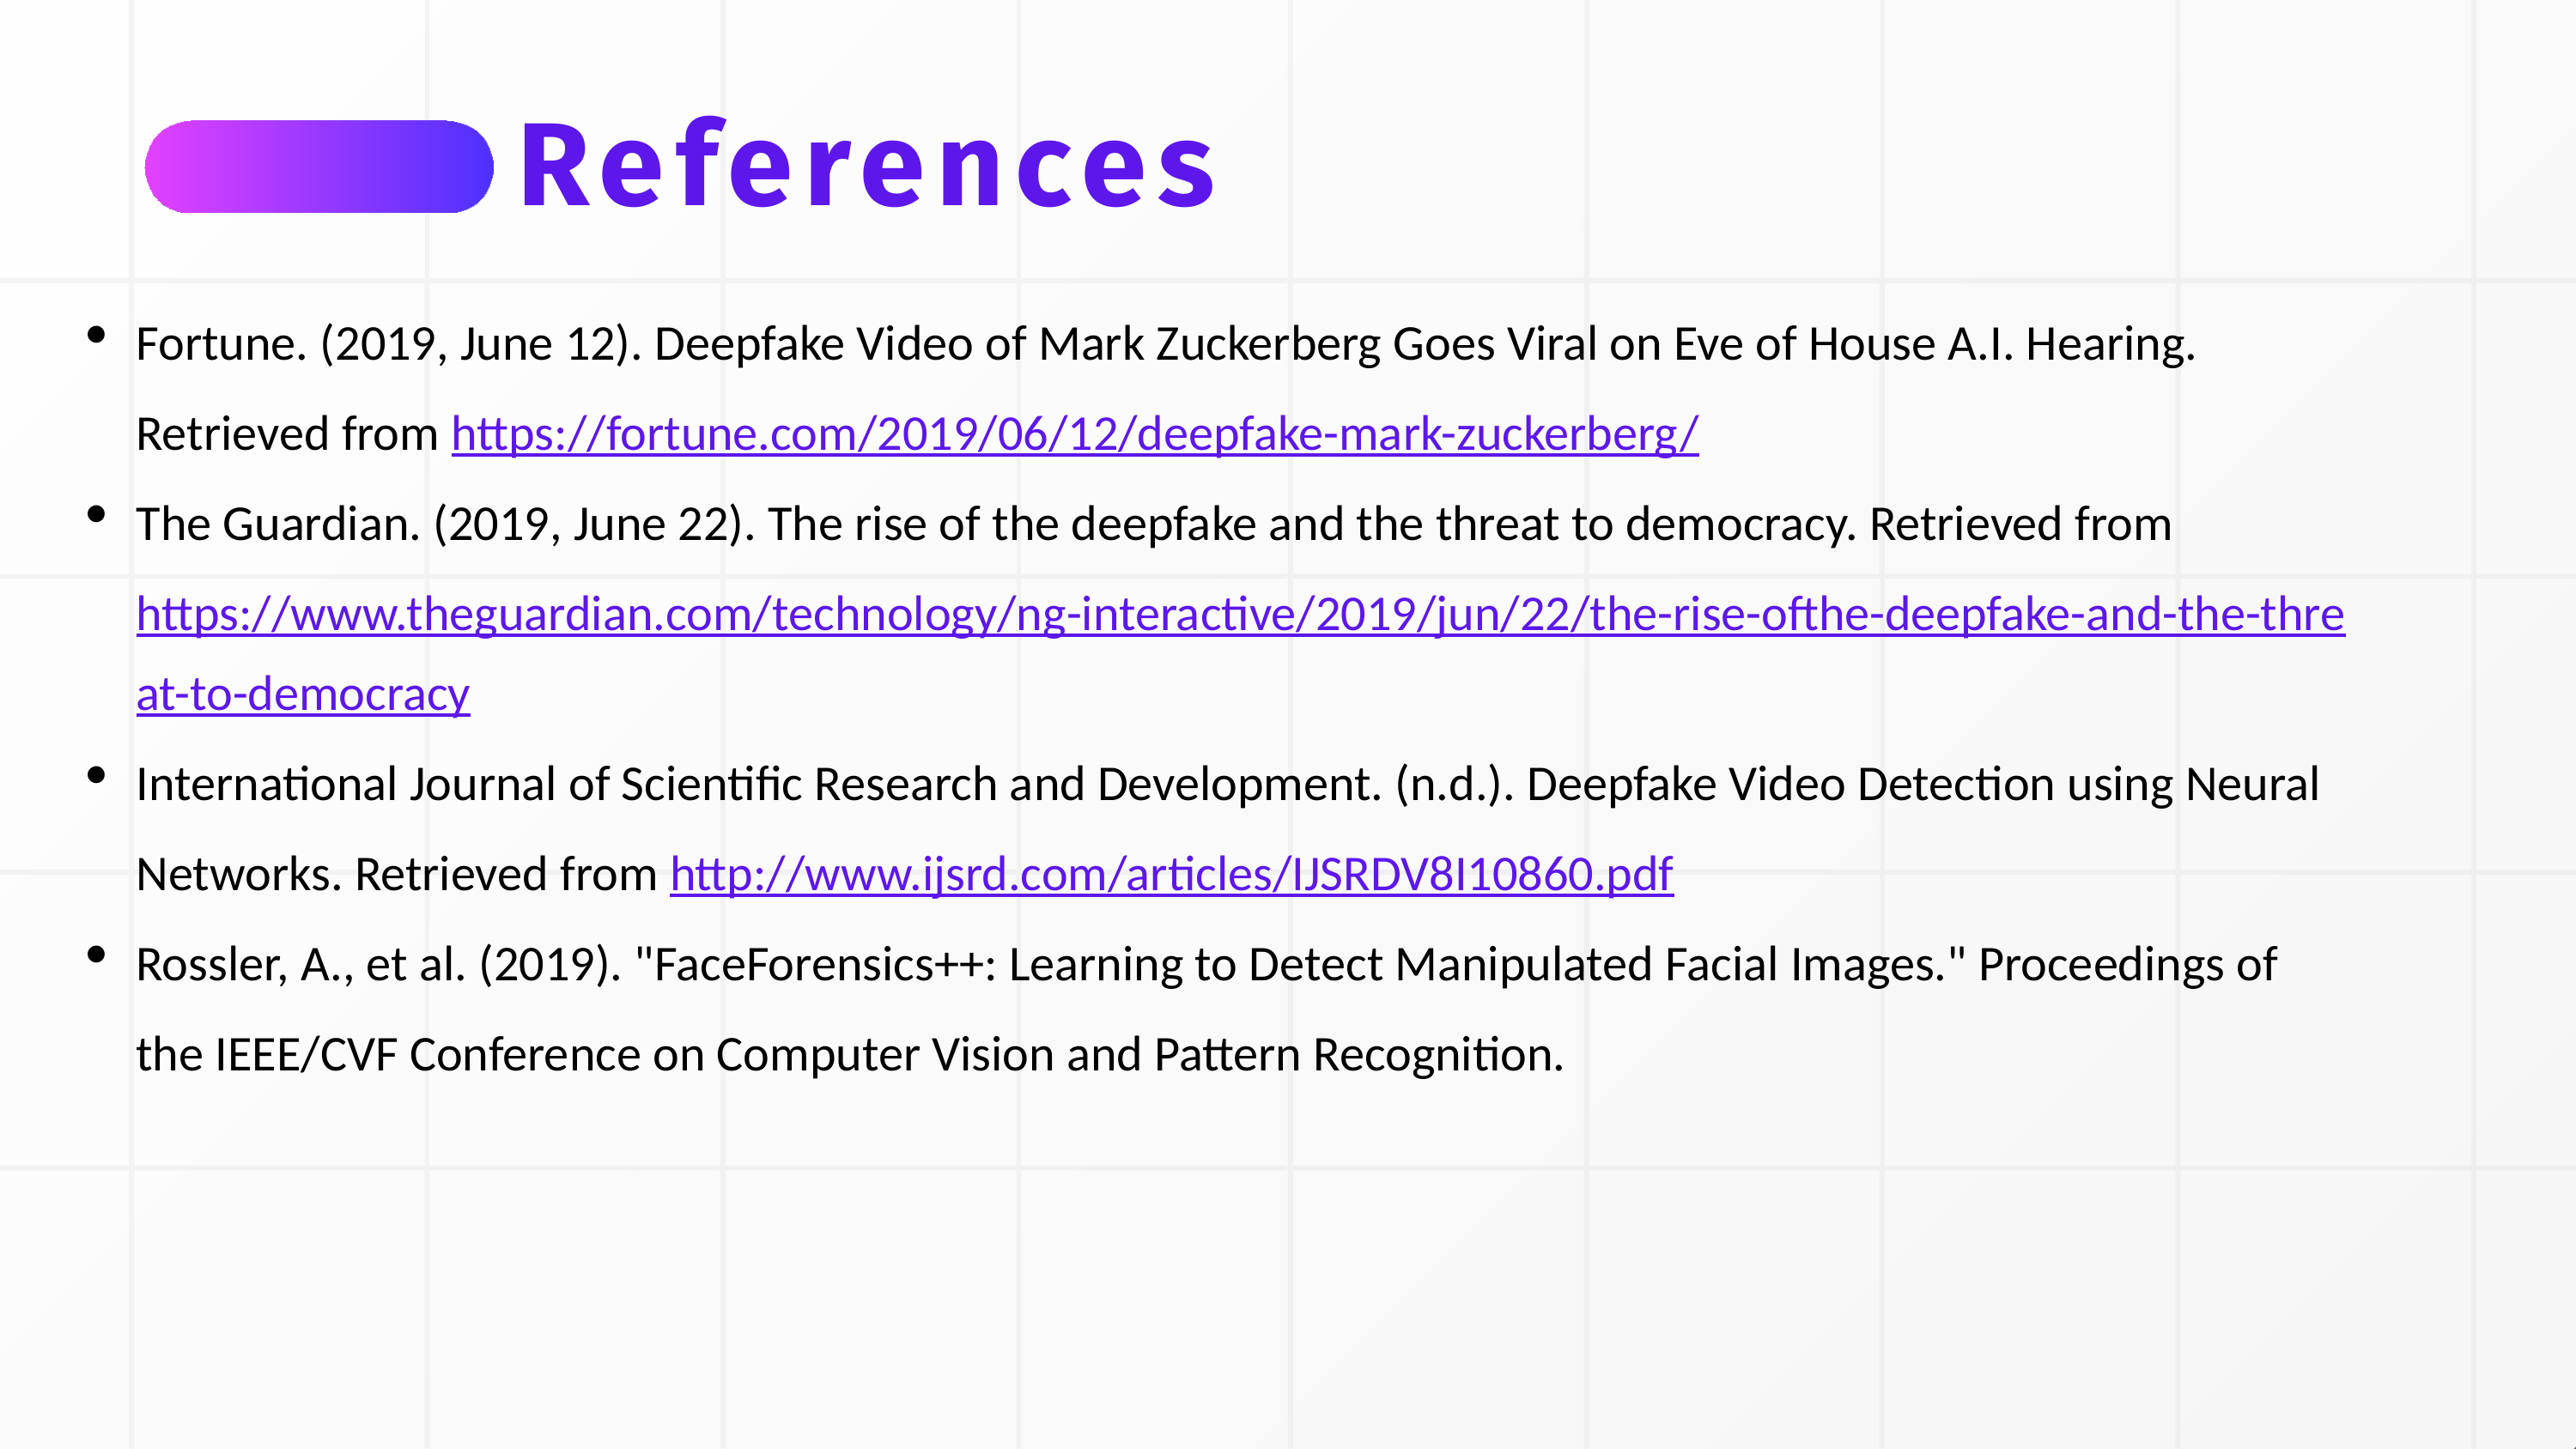

References
Fortune. (2019, June 12). Deepfake Video of Mark Zuckerberg Goes Viral on Eve of House A.I. Hearing. Retrieved from https://fortune.com/2019/06/12/deepfake-mark-zuckerberg/
The Guardian. (2019, June 22). The rise of the deepfake and the threat to democracy. Retrieved from https://www.theguardian.com/technology/ng-interactive/2019/jun/22/the-rise-ofthe-deepfake-and-the-threat-to-democracy
International Journal of Scientific Research and Development. (n.d.). Deepfake Video Detection using Neural Networks. Retrieved from http://www.ijsrd.com/articles/IJSRDV8I10860.pdf
Rossler, A., et al. (2019). "FaceForensics++: Learning to Detect Manipulated Facial Images." Proceedings of the IEEE/CVF Conference on Computer Vision and Pattern Recognition.